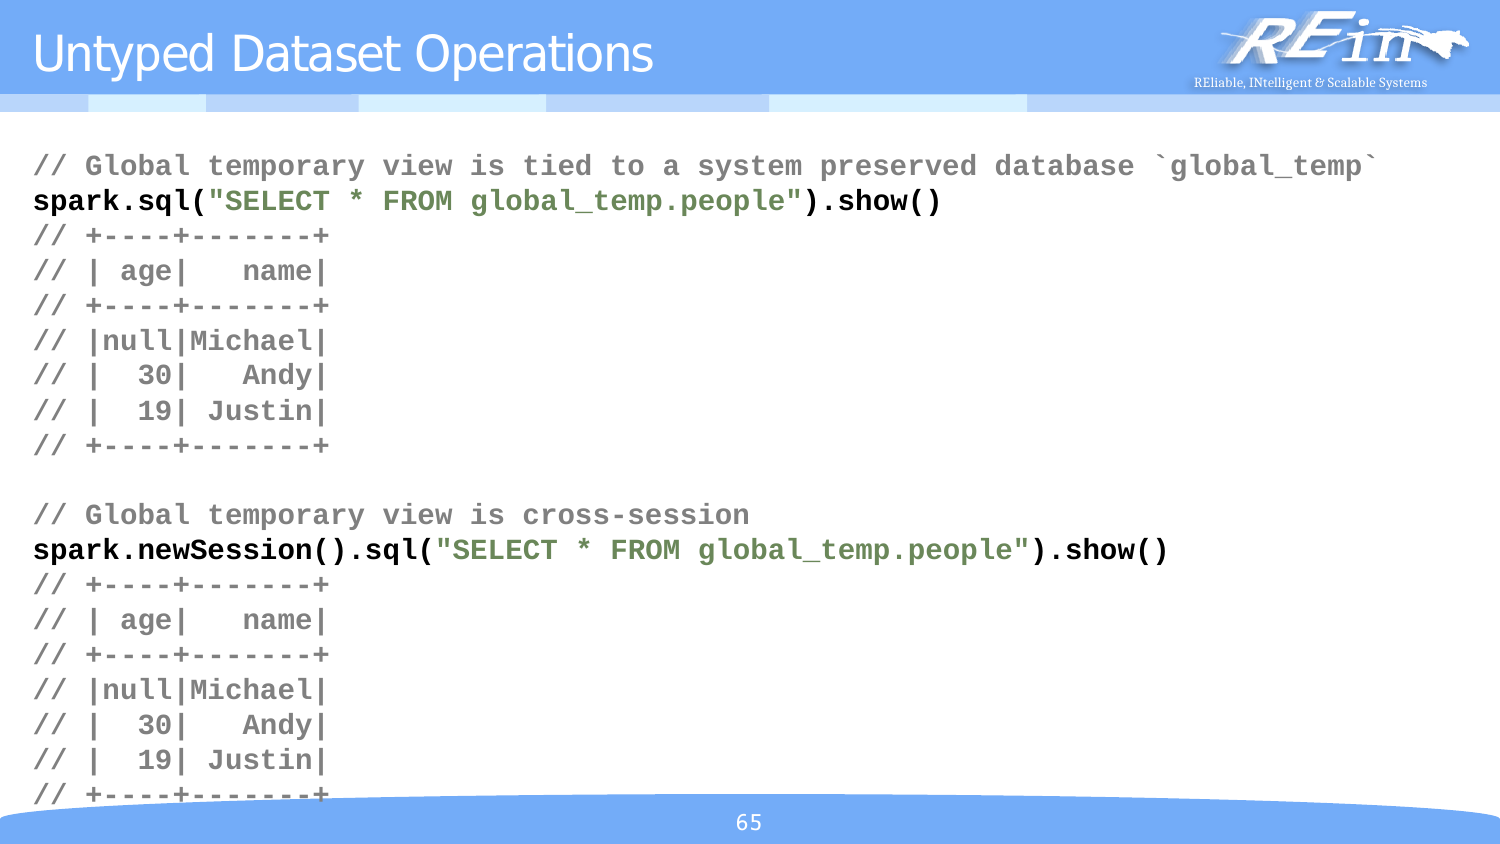

# Untyped Dataset Operations
// Global temporary view is tied to a system preserved database `global_temp`
spark.sql("SELECT * FROM global_temp.people").show()
// +----+-------+
// | age|   name|
// +----+-------+
// |null|Michael|
// |  30|   Andy|
// |  19| Justin|
// +----+-------+
// Global temporary view is cross-session
spark.newSession().sql("SELECT * FROM global_temp.people").show()
// +----+-------+
// | age|   name|
// +----+-------+
// |null|Michael|
// |  30|   Andy|
// |  19| Justin|
// +----+-------+

65